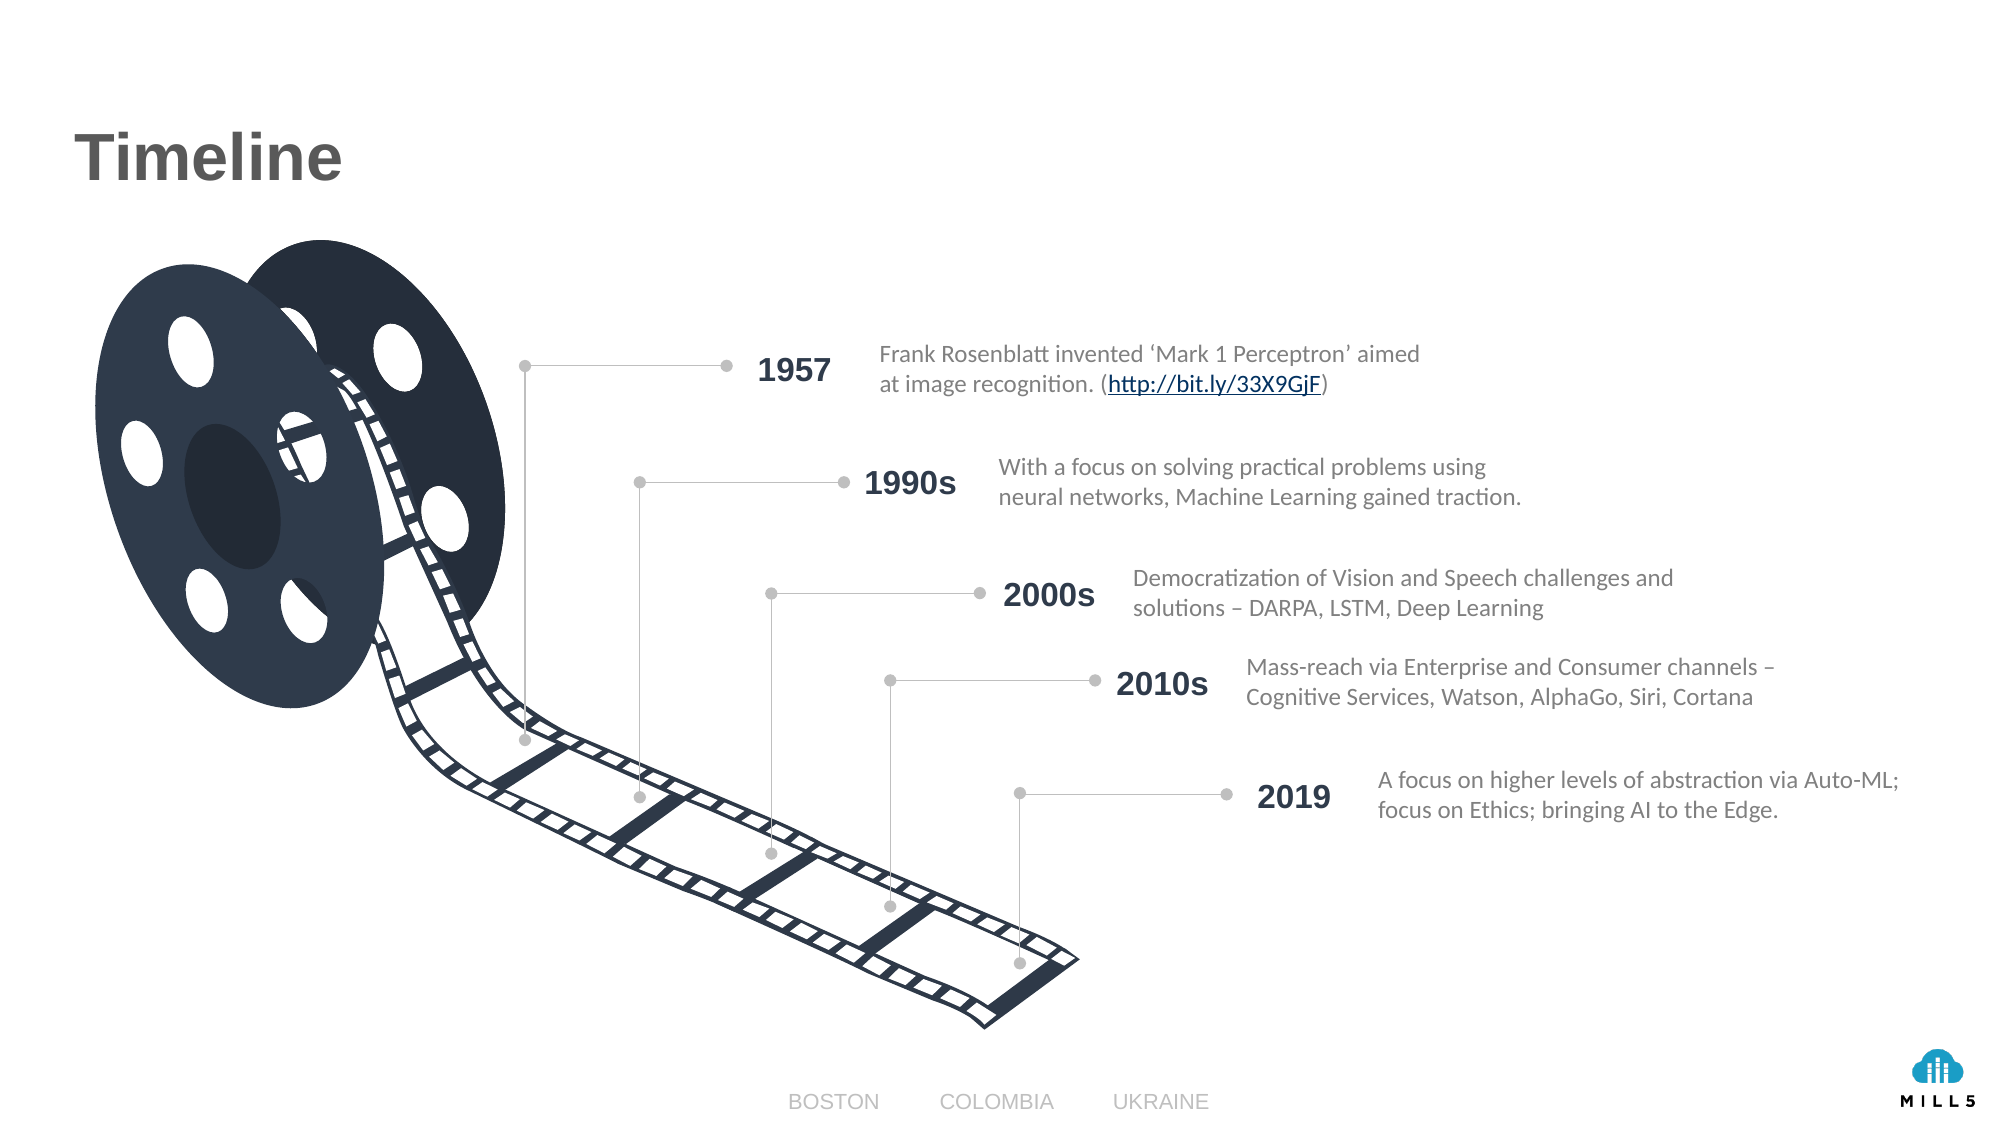

# Timeline

Frank Rosenblatt invented ‘Mark 1 Perceptron’ aimed at image recognition. (http://bit.ly/33X9GjF)
1957
With a focus on solving practical problems using neural networks, Machine Learning gained traction.
1990s
Democratization of Vision and Speech challenges and solutions – DARPA, LSTM, Deep Learning
2000s
Mass-reach via Enterprise and Consumer channels – Cognitive Services, Watson, AlphaGo, Siri, Cortana
2010s
A focus on higher levels of abstraction via Auto-ML; focus on Ethics; bringing AI to the Edge.
2019